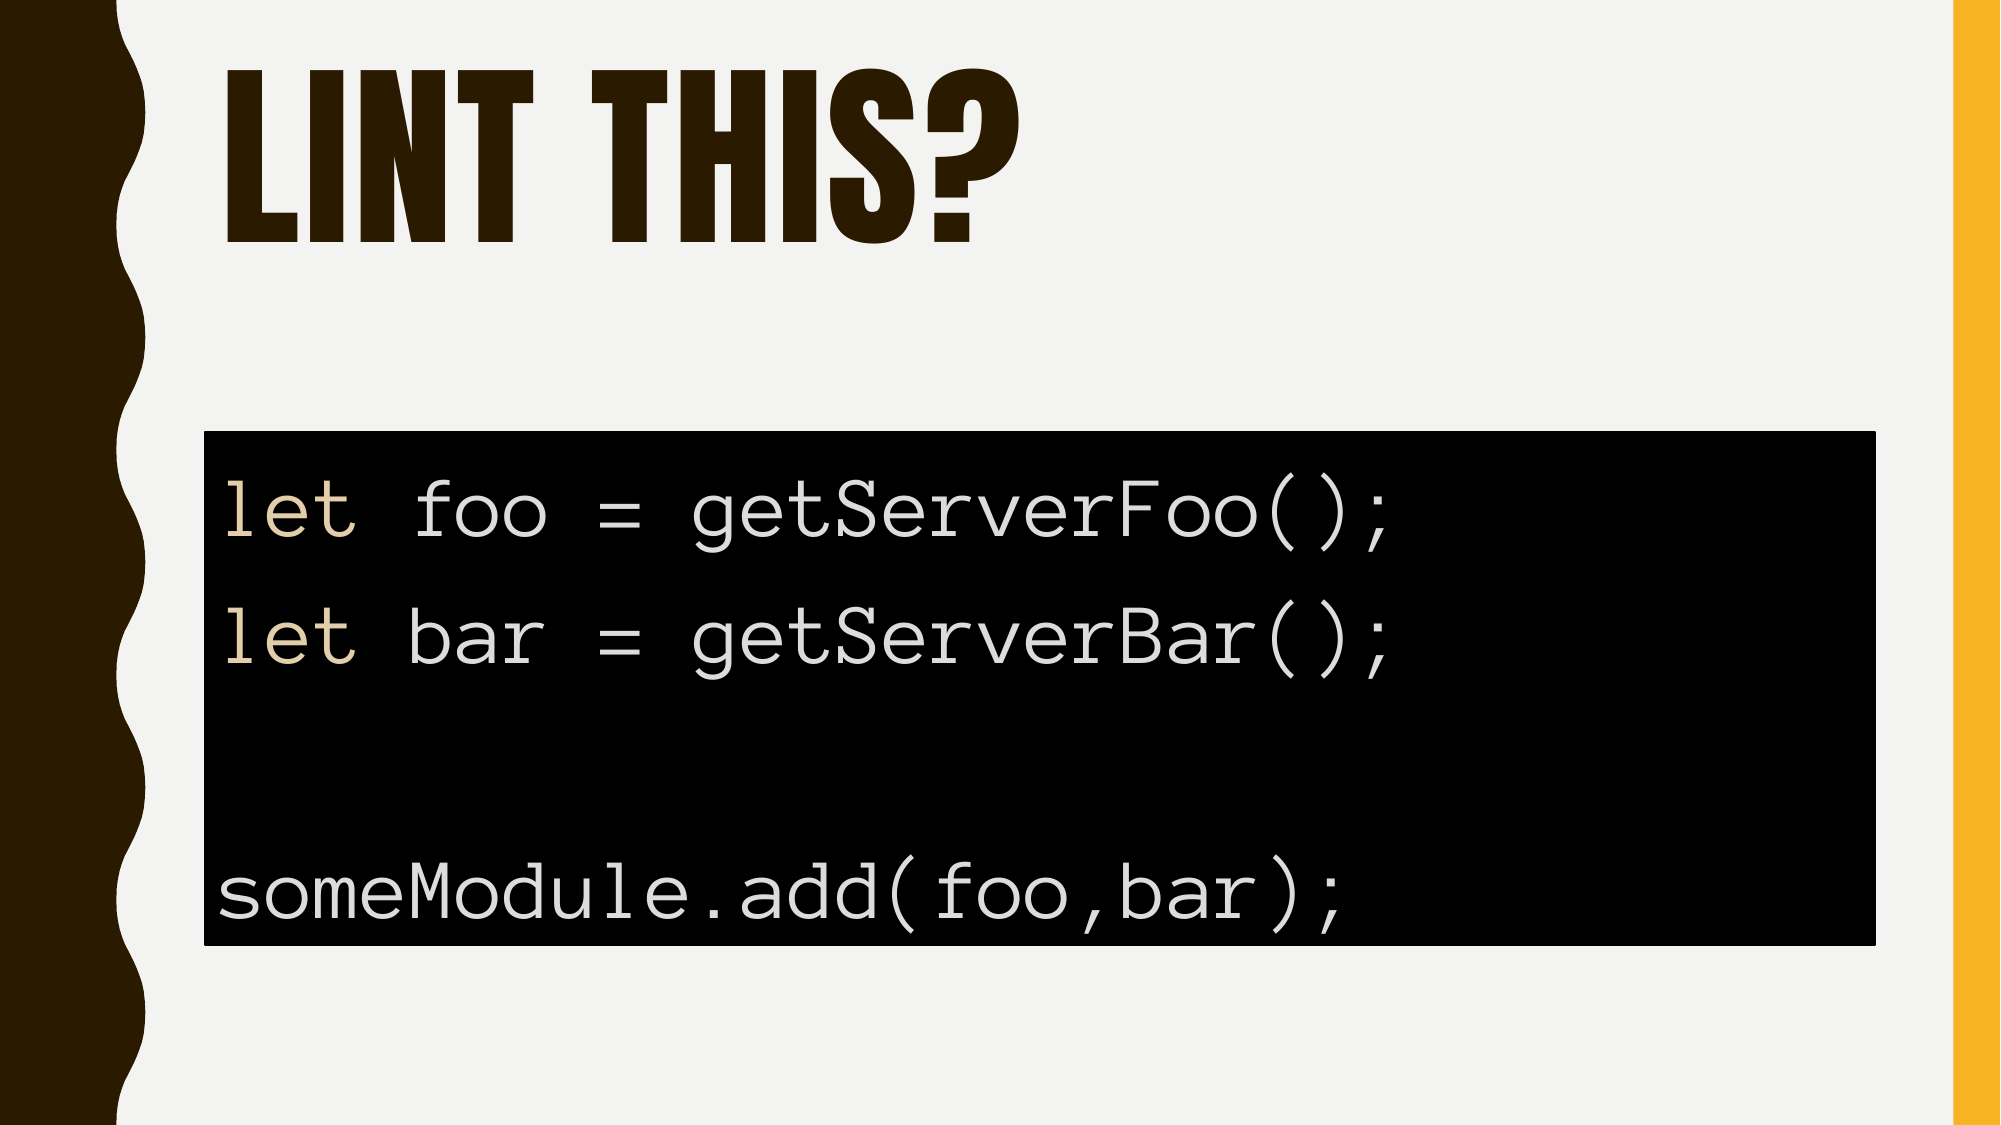

# Lint this?
let foo = getServerFoo();
let bar = getServerBar();

someModule.add(foo,bar);